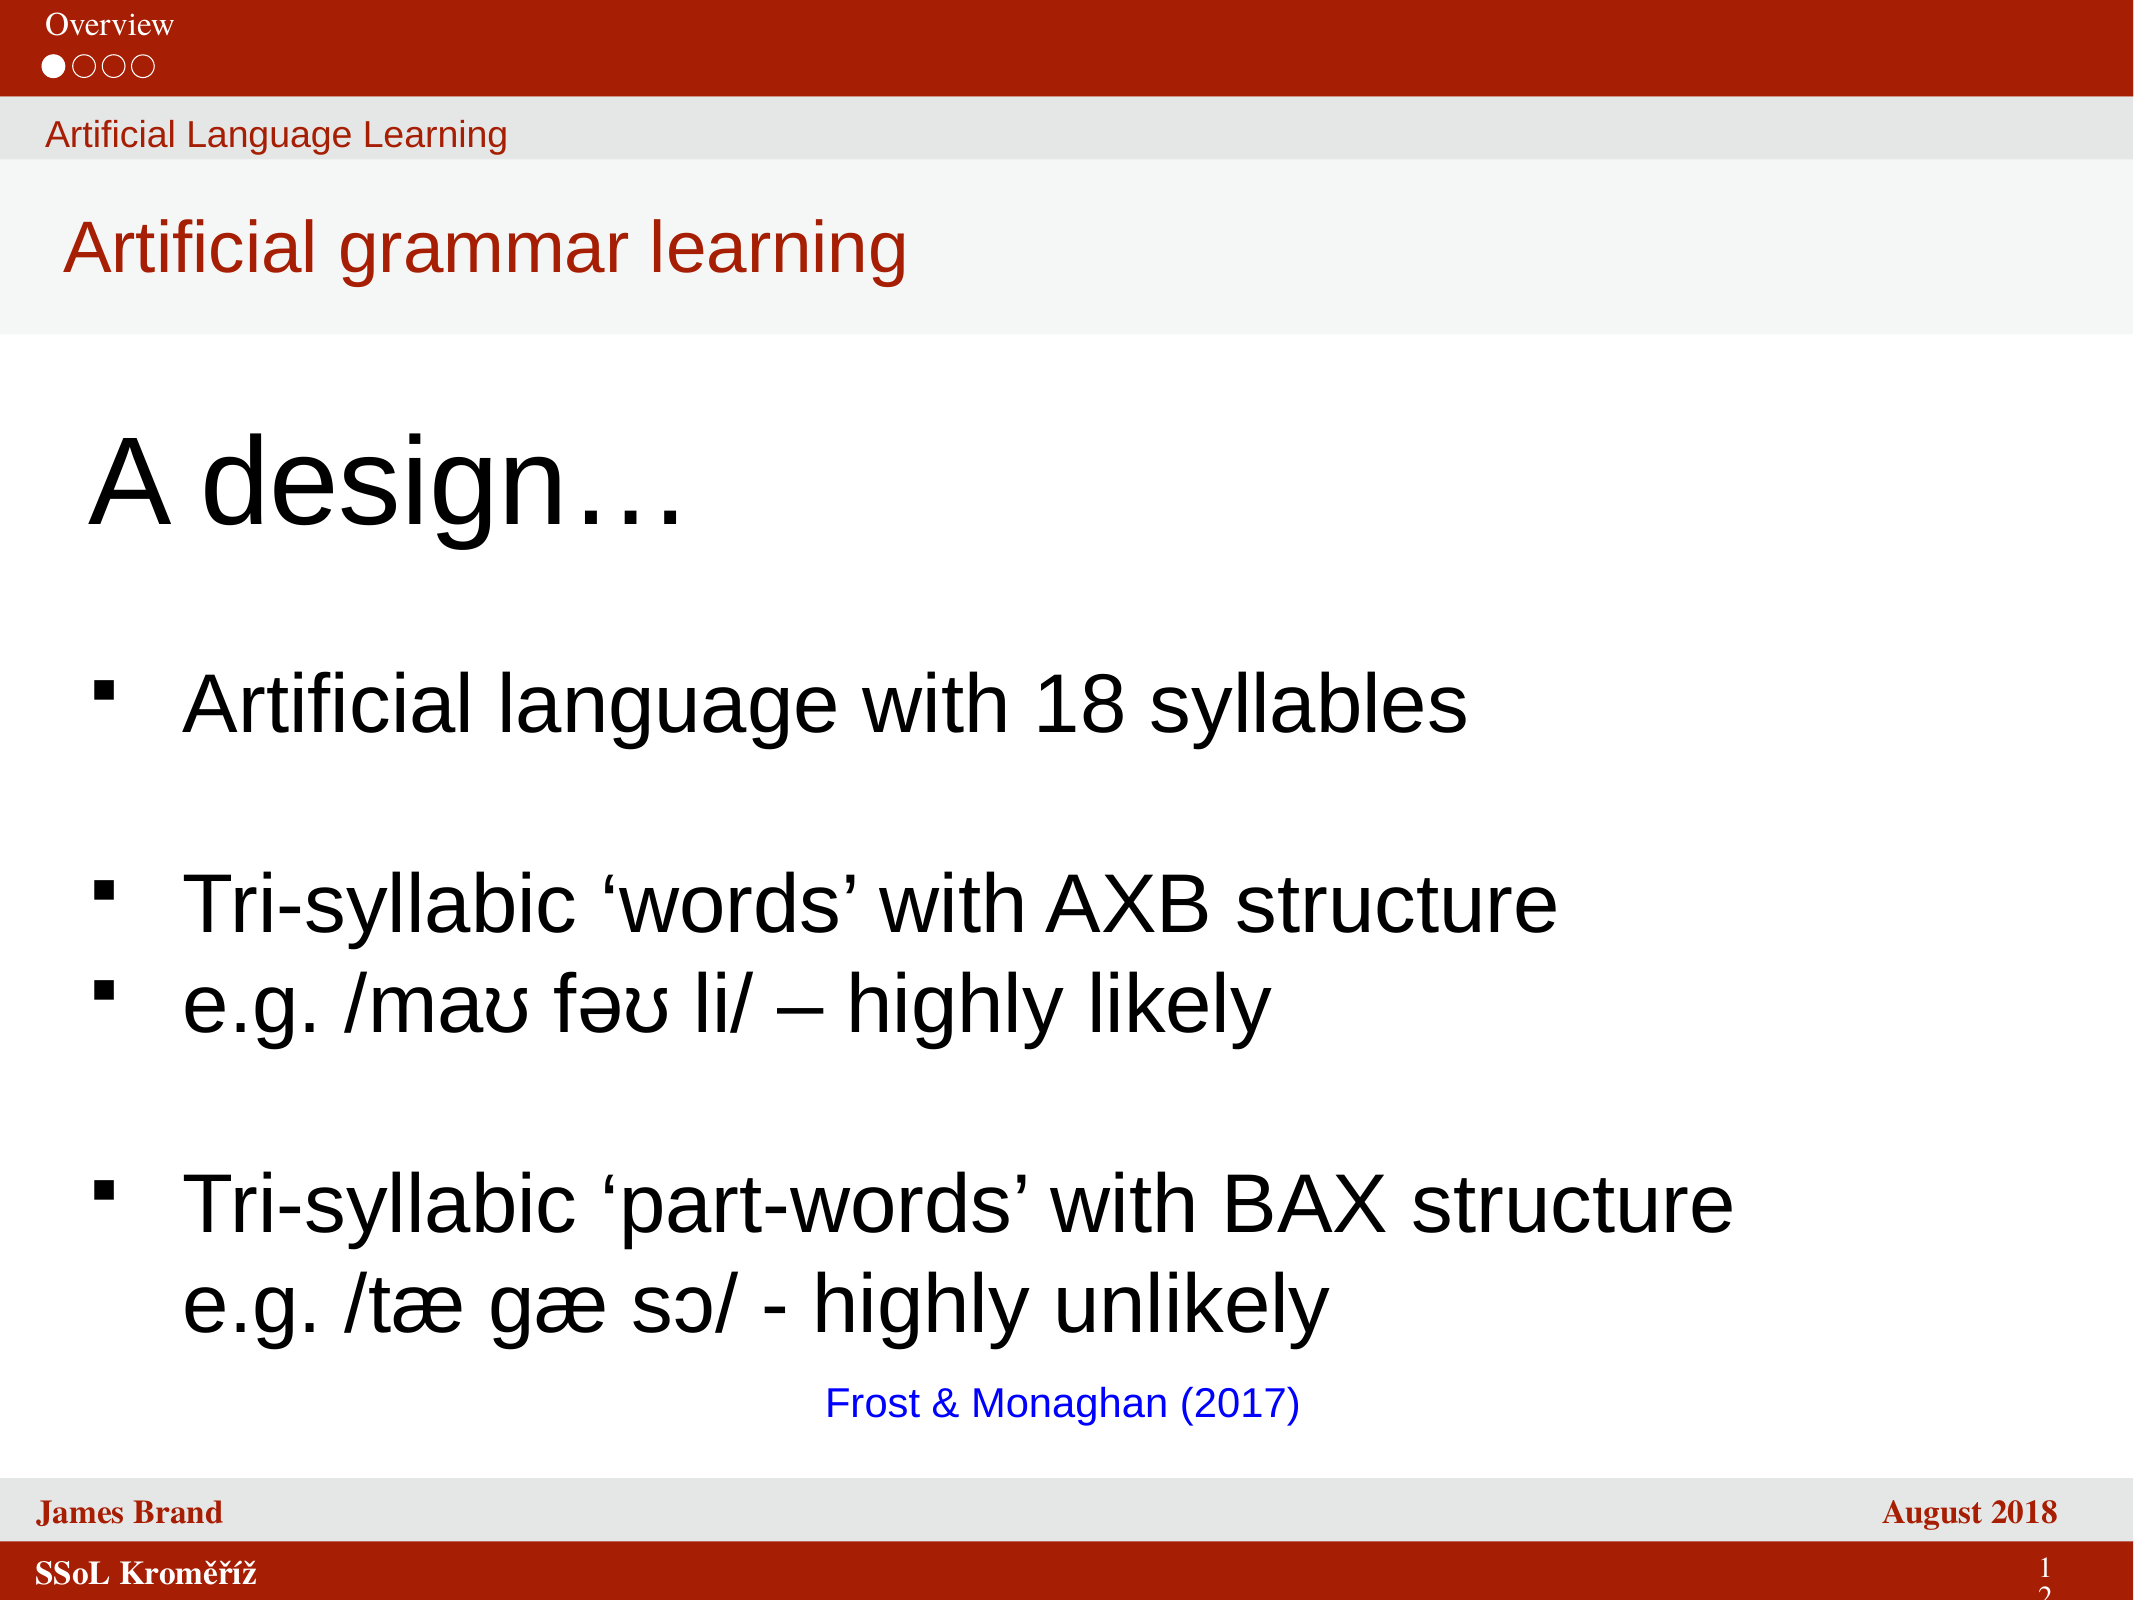

Overview

Artificial Language Learning
Artificial grammar learning
A design…
Artificial language with 18 syllables

Tri-syllabic ‘words’ with AXB structure
e.g. /maʊ fəʊ li/ – highly likely

Tri-syllabic ‘part-words’ with BAX structure
e.g. /tæ gæ sɔ/ - highly unlikely
Frost & Monaghan (2017)
12